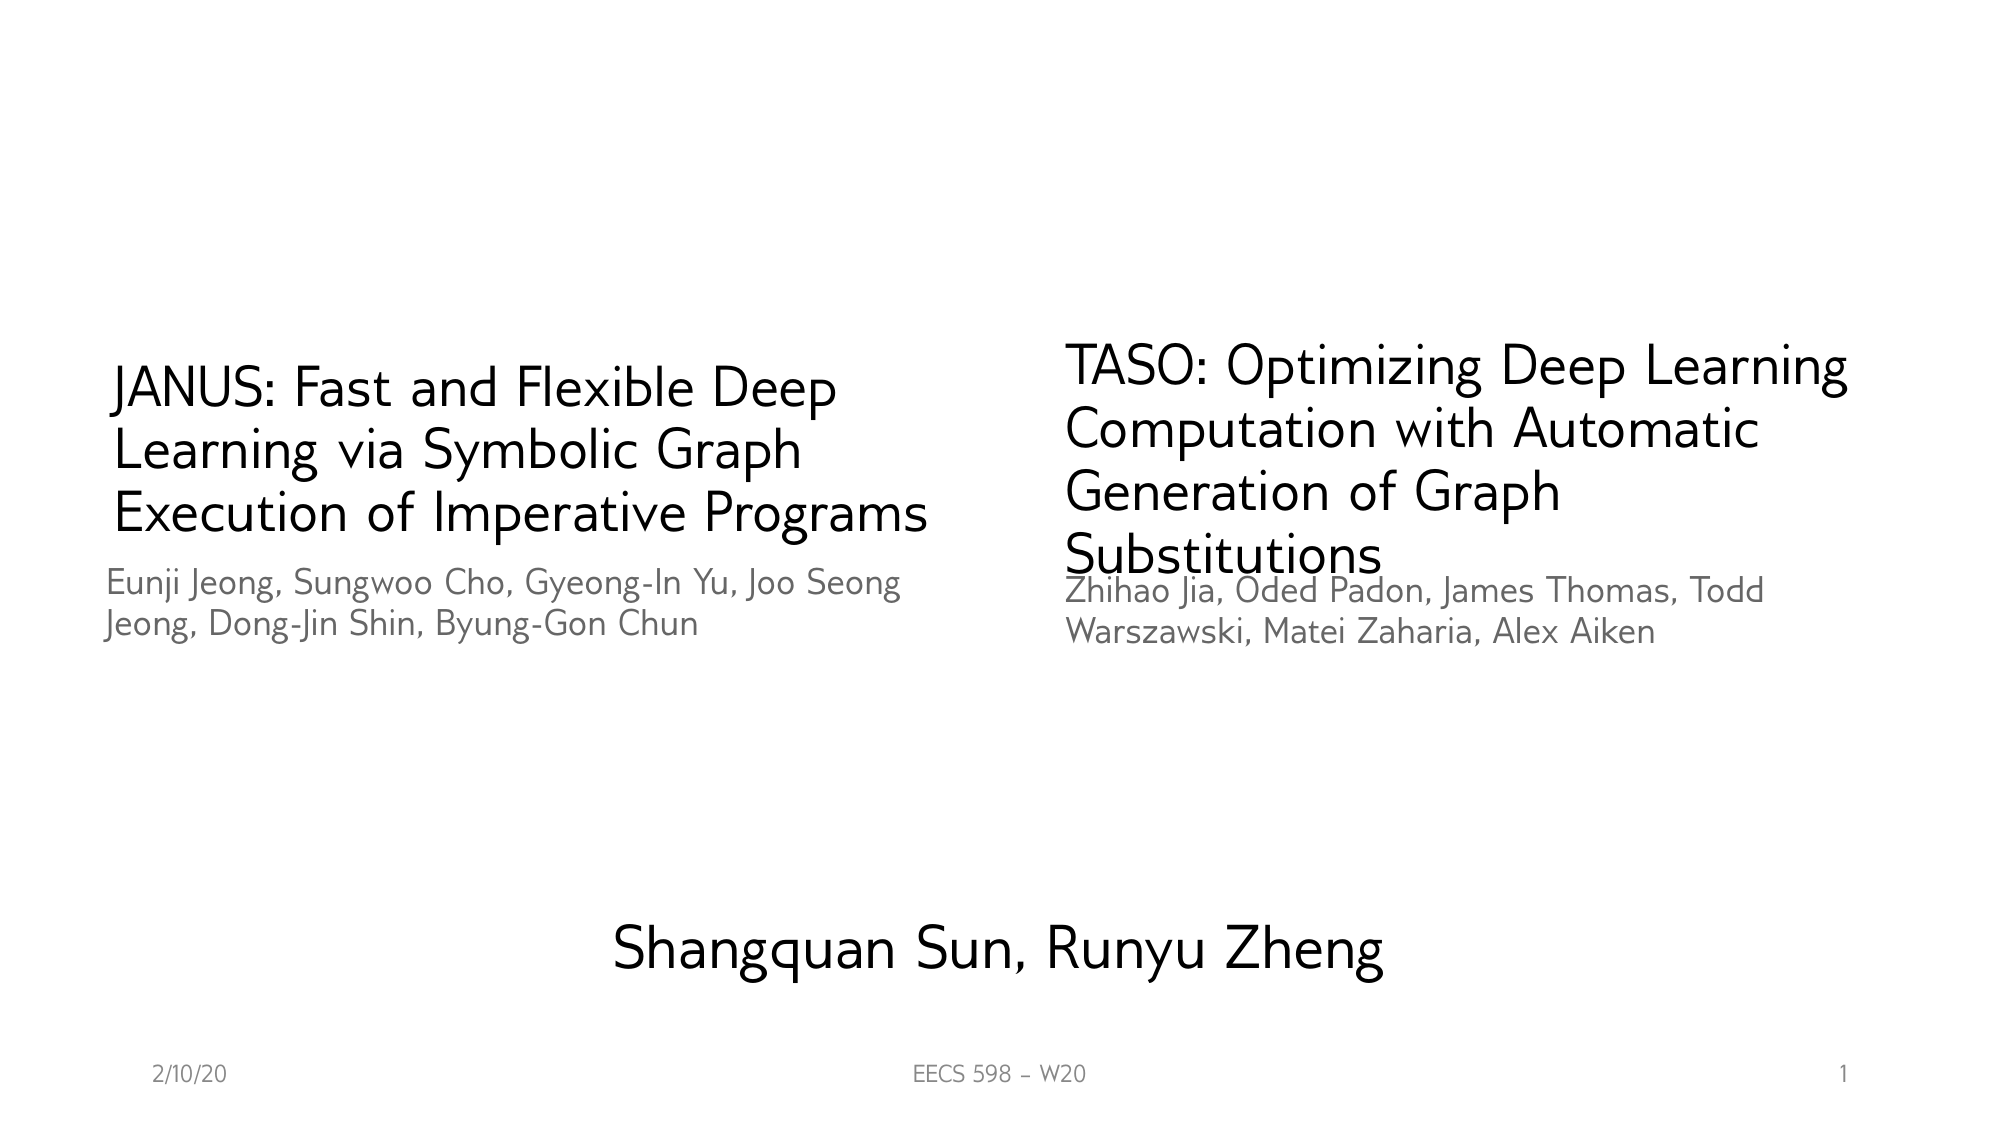

TASO: Optimizing Deep Learning Computation with Automatic Generation of Graph Substitutions
JANUS: Fast and Flexible Deep Learning via Symbolic Graph Execution of Imperative Programs

Zhihao Jia, Oded Padon, James Thomas, Todd Warszawski, Matei Zaharia, Alex Aiken
Eunji Jeong, Sungwoo Cho, Gyeong-In Yu, Joo Seong Jeong, Dong-Jin Shin, Byung-Gon Chun

# Shangquan Sun, Runyu Zheng
2/10/20
EECS 598 – W20
1